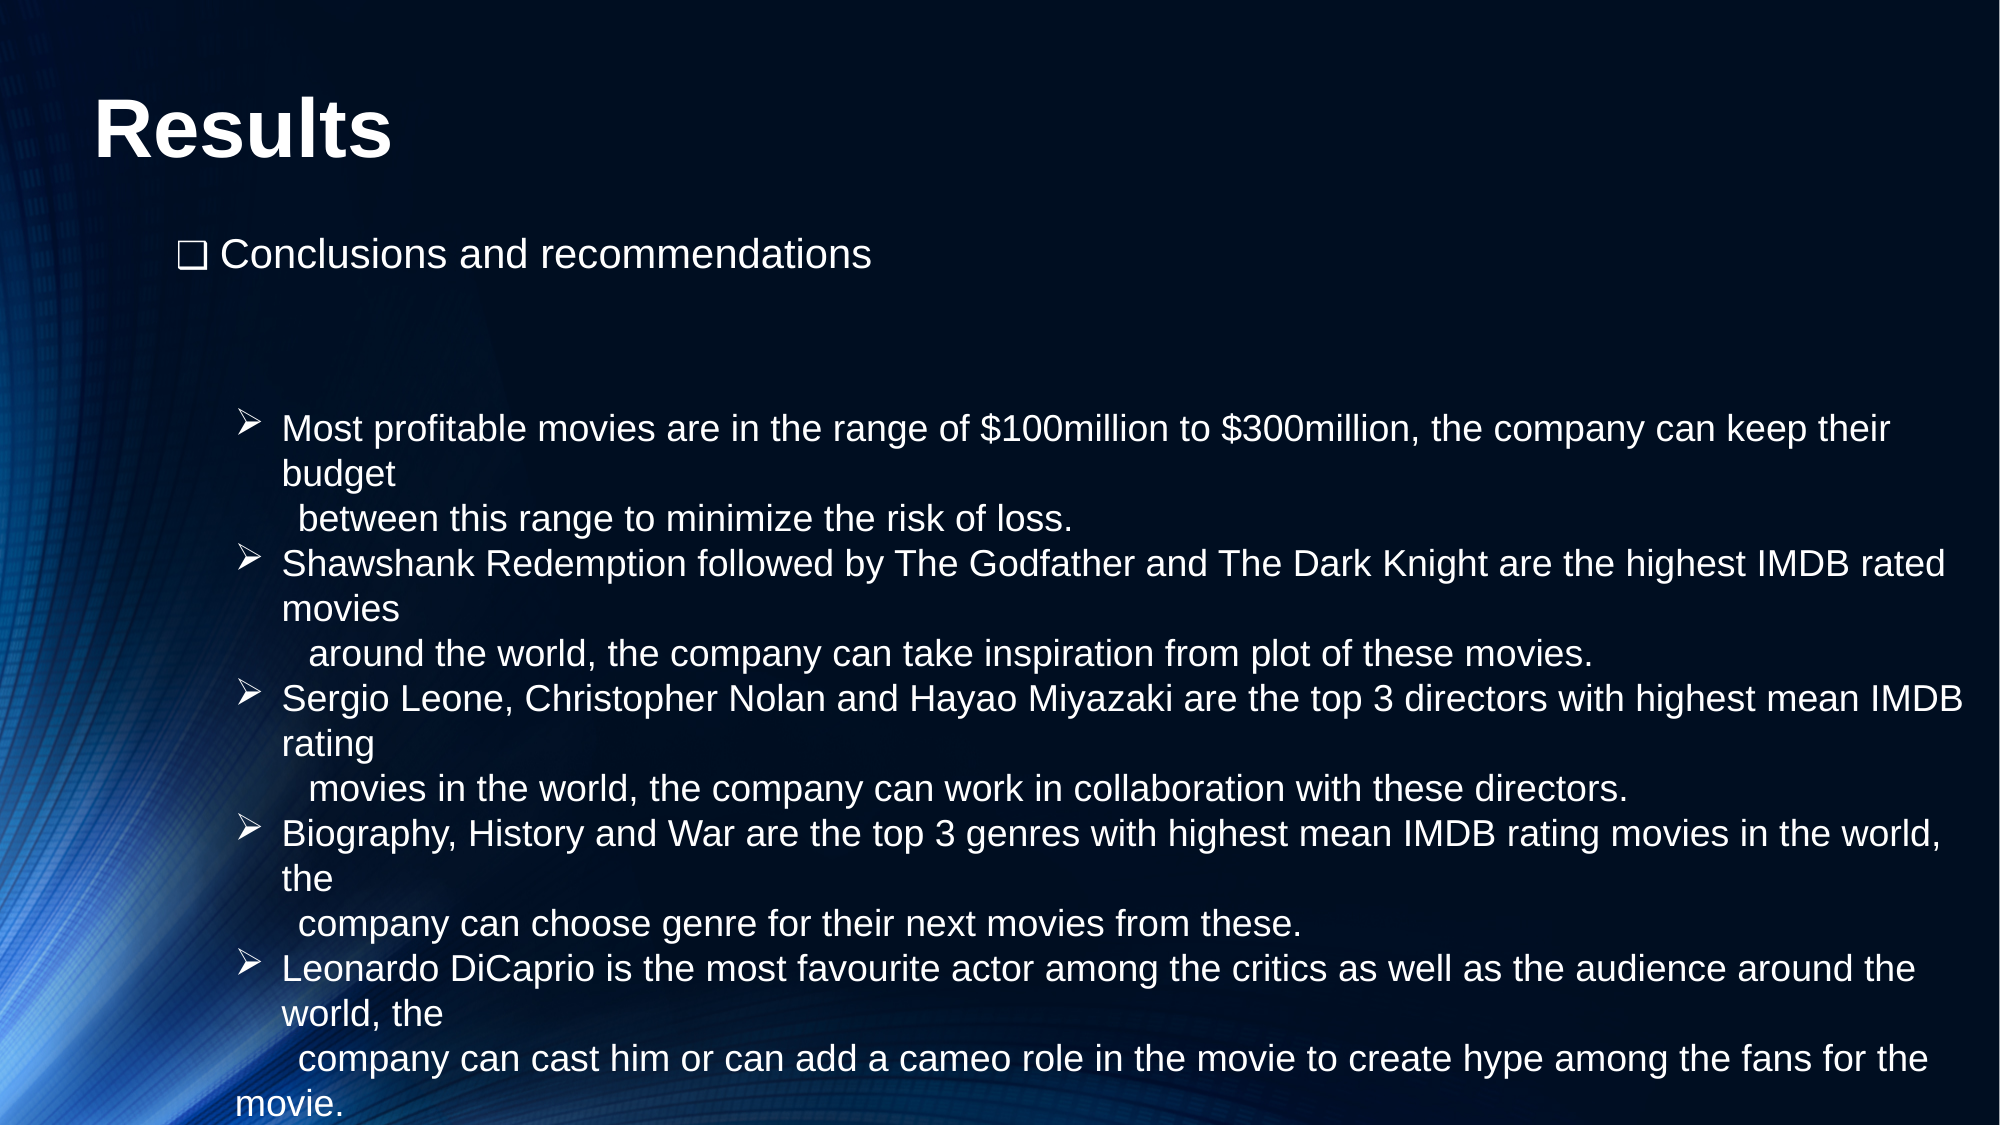

Results
❑ Conclusions and recommendations
Most profitable movies are in the range of $100million to $300million, the company can keep their budget
      between this range to minimize the risk of loss.
Shawshank Redemption followed by The Godfather and The Dark Knight are the highest IMDB rated movies
       around the world, the company can take inspiration from plot of these movies.
Sergio Leone, Christopher Nolan and Hayao Miyazaki are the top 3 directors with highest mean IMDB rating
       movies in the world, the company can work in collaboration with these directors.
Biography, History and War are the top 3 genres with highest mean IMDB rating movies in the world, the
      company can choose genre for their next movies from these.
Leonardo DiCaprio is the most favourite actor among the critics as well as the audience around the world, the
      company can cast him or can add a cameo role in the movie to create hype among the fans for the movie.